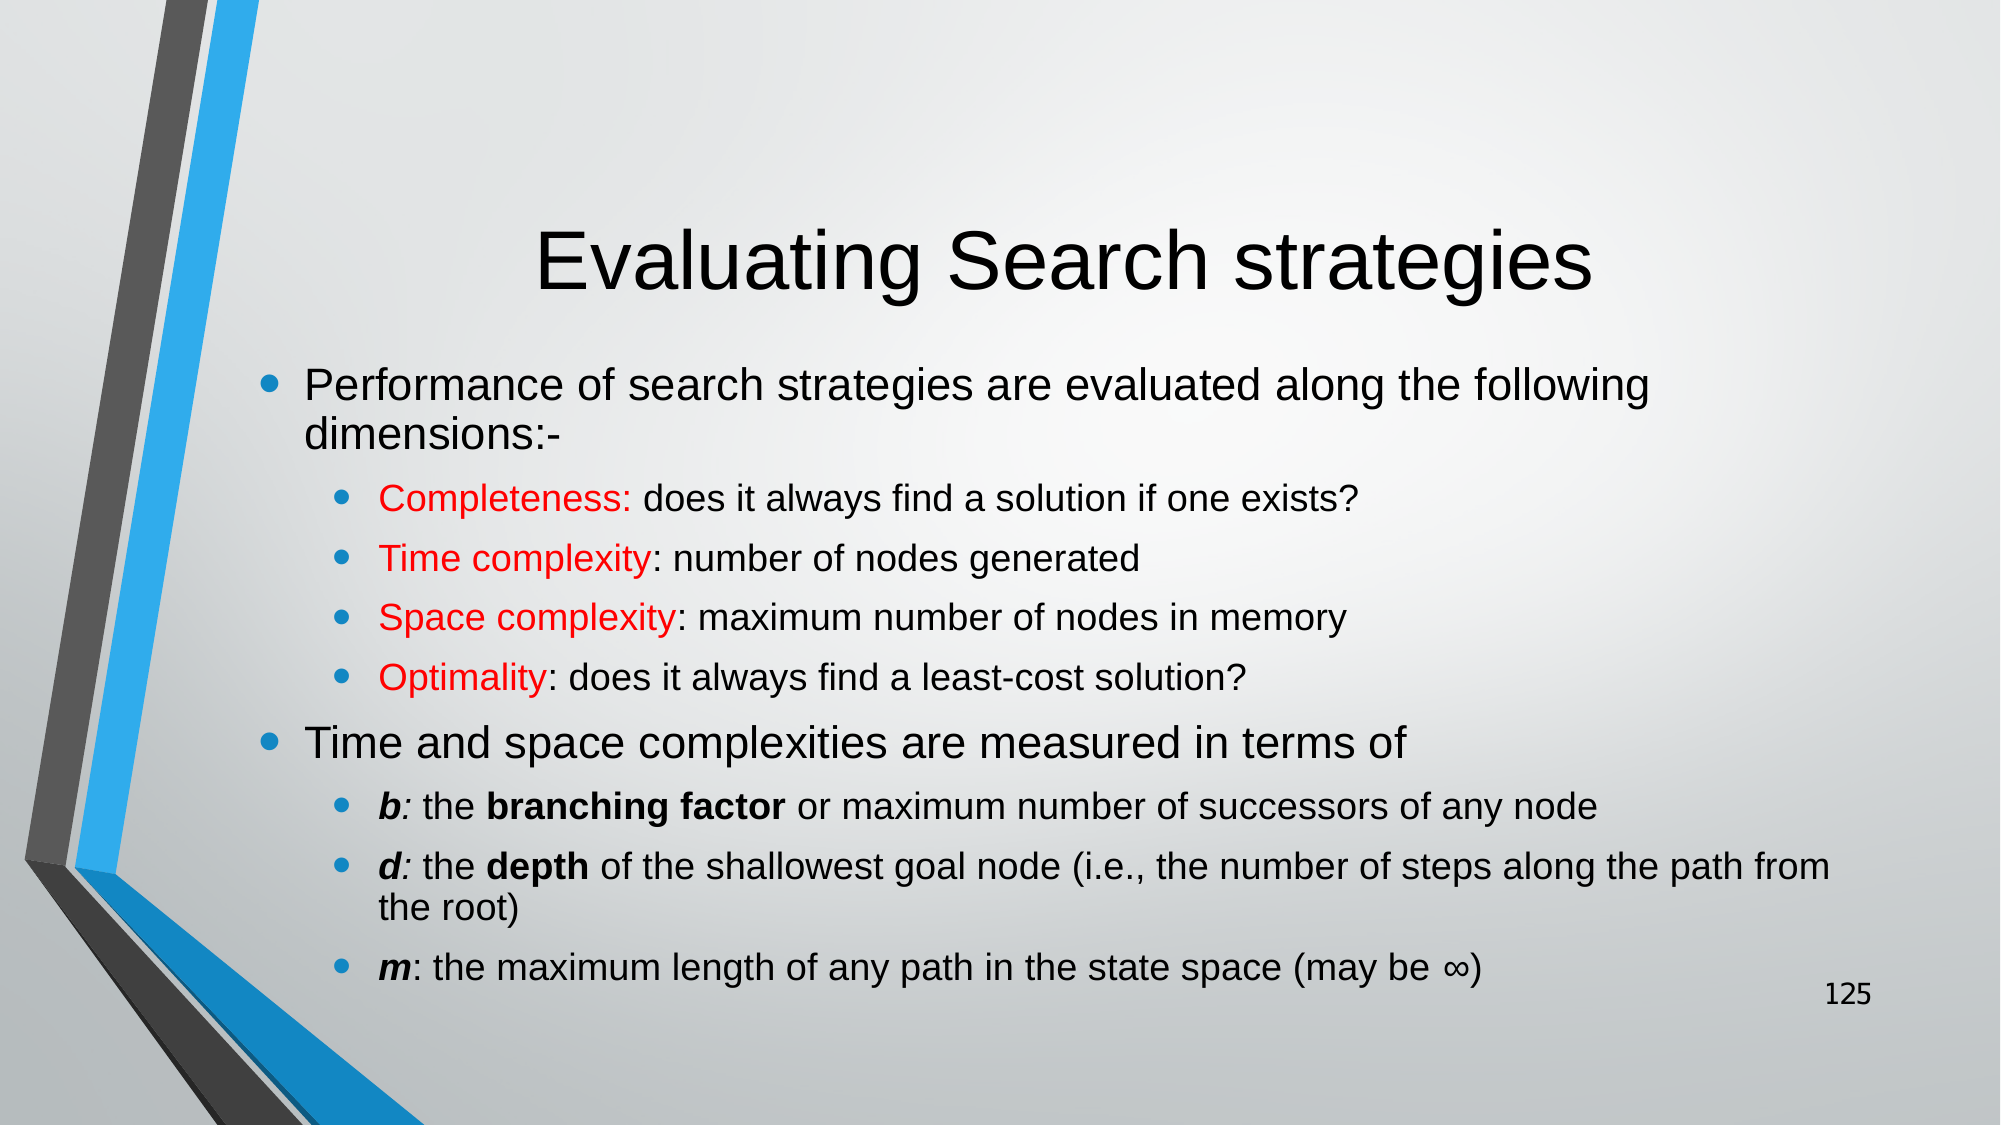

# Evaluating Search strategies
Performance of search strategies are evaluated along the following dimensions:-
Completeness: does it always find a solution if one exists?
Time complexity: number of nodes generated
Space complexity: maximum number of nodes in memory
Optimality: does it always find a least-cost solution?
Time and space complexities are measured in terms of
b: the branching factor or maximum number of successors of any node
d: the depth of the shallowest goal node (i.e., the number of steps along the path from the root)
m: the maximum length of any path in the state space (may be ∞)
125